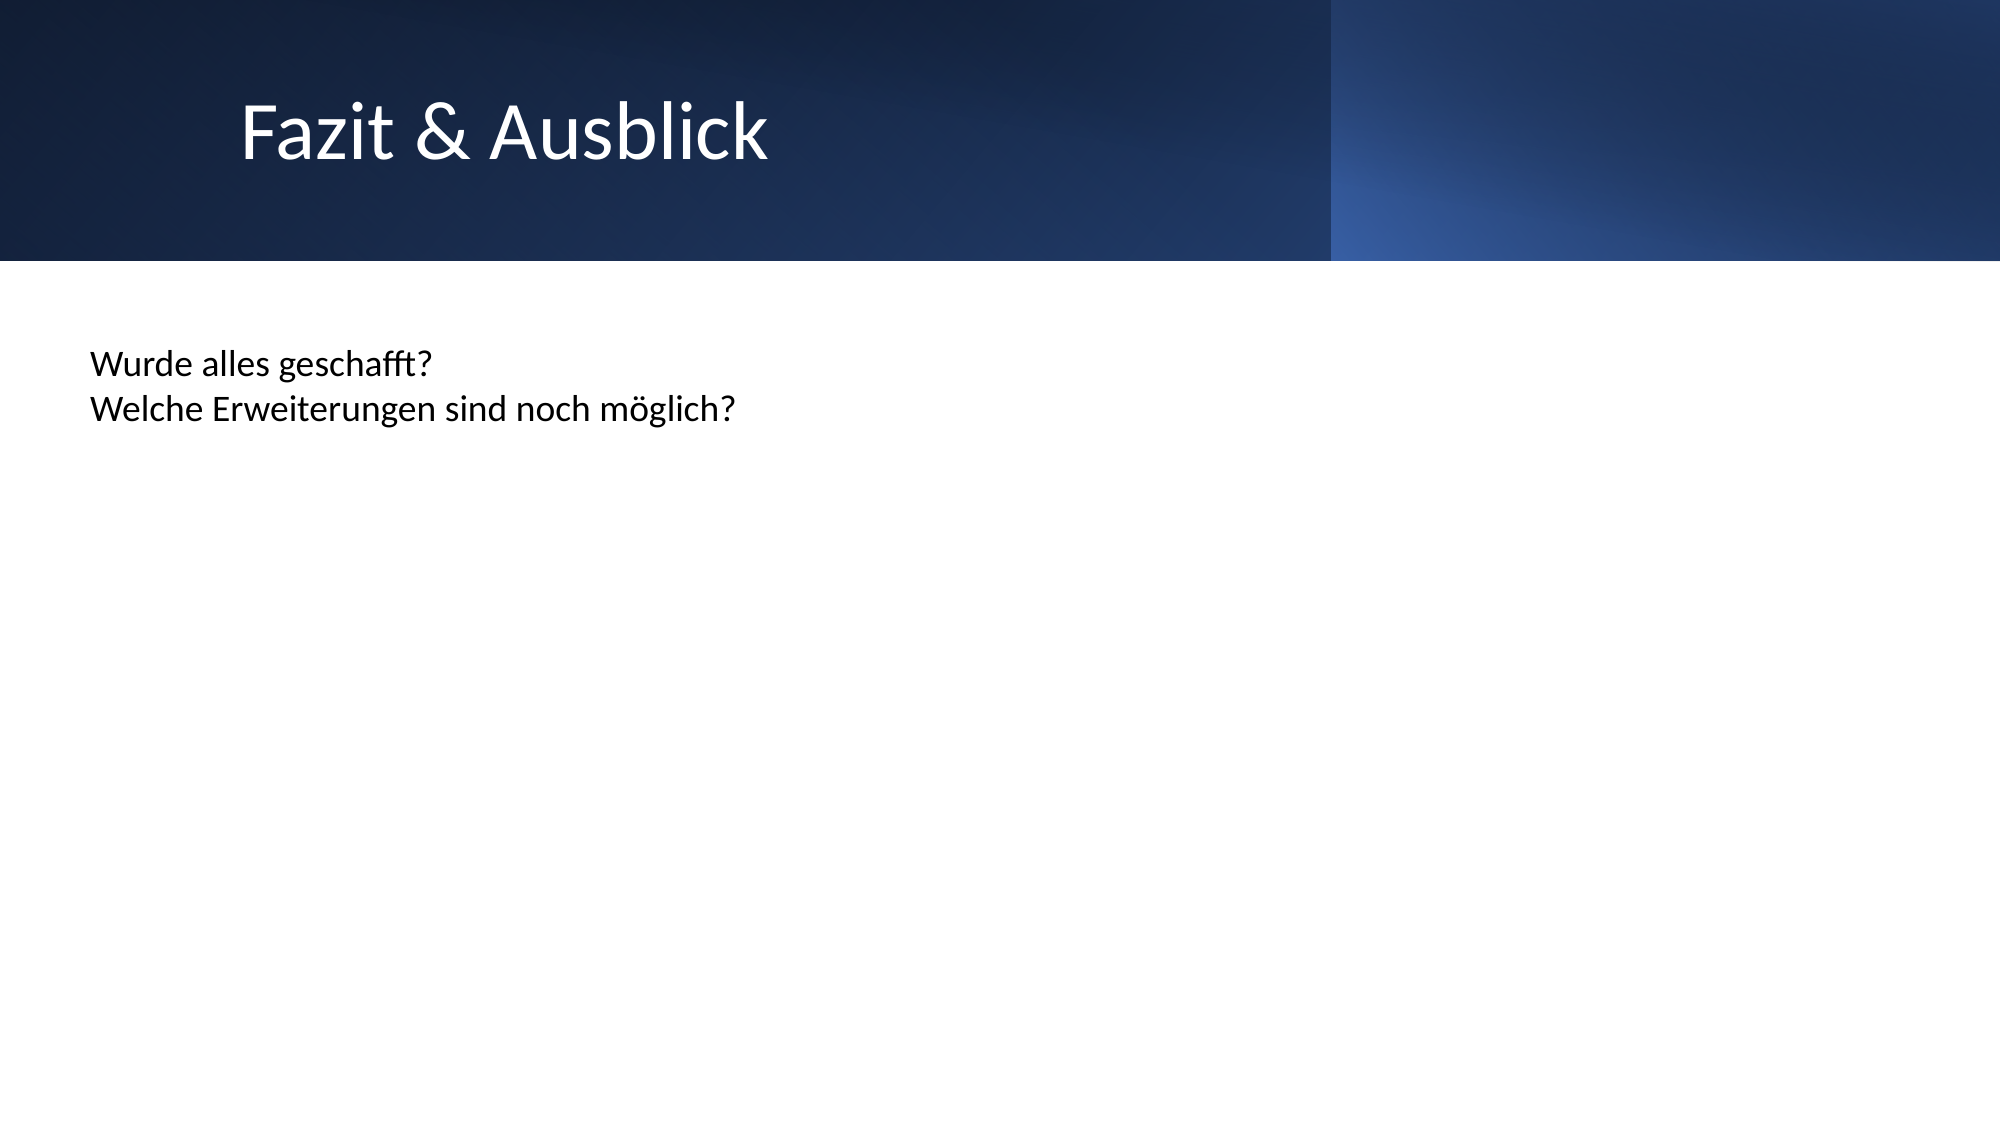

# Fazit & Ausblick
Wurde alles geschafft?
Welche Erweiterungen sind noch möglich?